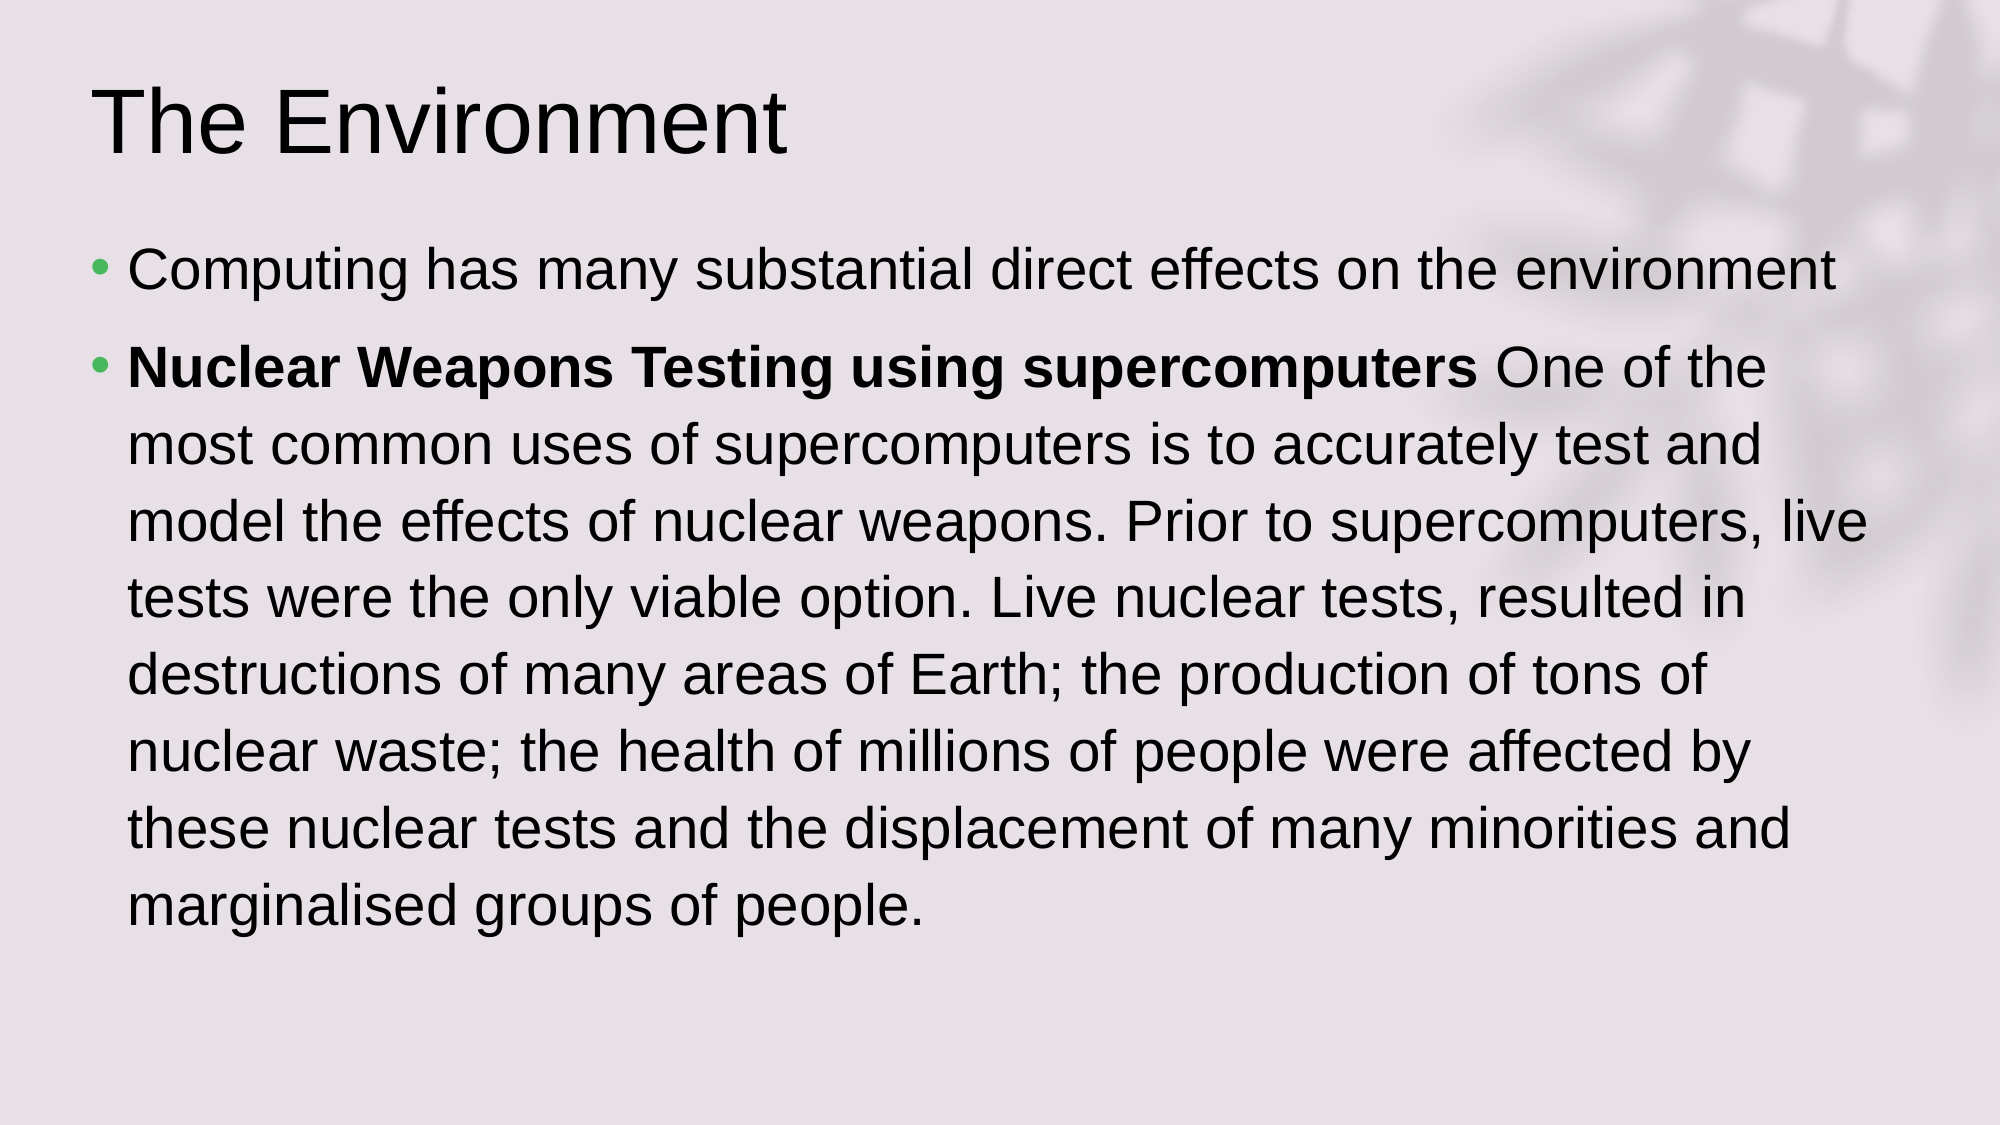

# The Environment
Computing has many substantial direct effects on the environment
Nuclear Weapons Testing using supercomputers One of the most common uses of supercomputers is to accurately test and model the effects of nuclear weapons. Prior to supercomputers, live tests were the only viable option. Live nuclear tests, resulted in destructions of many areas of Earth; the production of tons of nuclear waste; the health of millions of people were affected by these nuclear tests and the displacement of many minorities and marginalised groups of people.